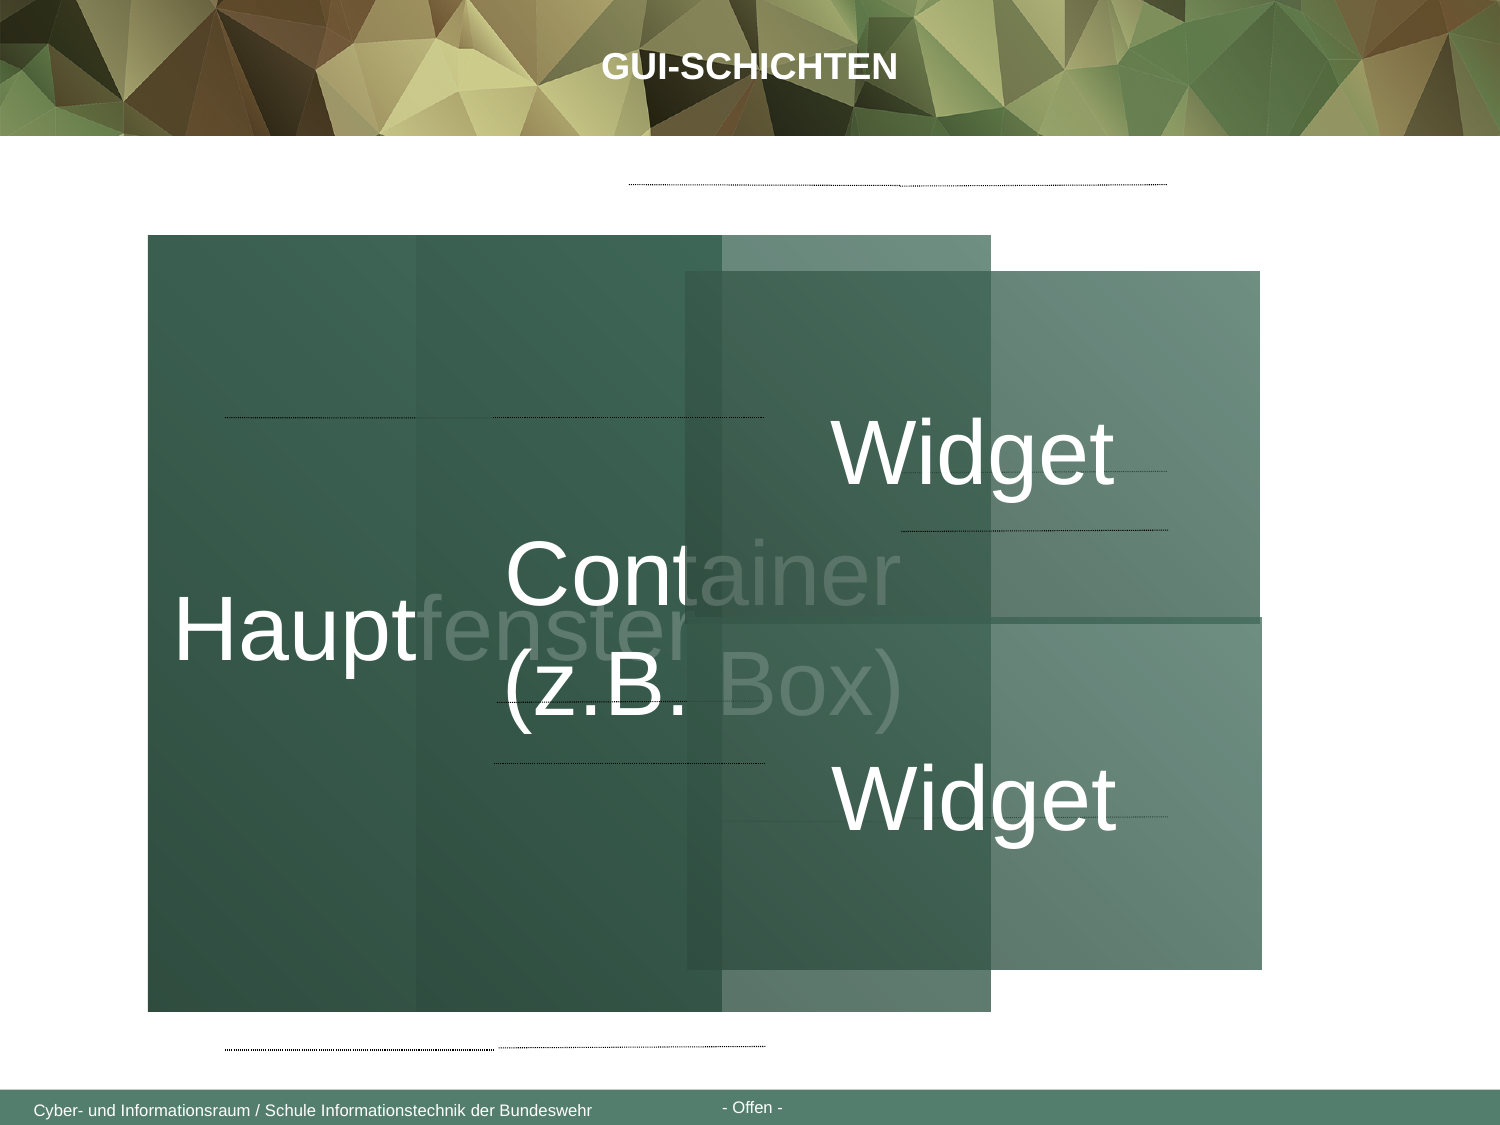

GUI-Schichten
Widget
Hauptfenster
Container
(z.B. Box)
Widget